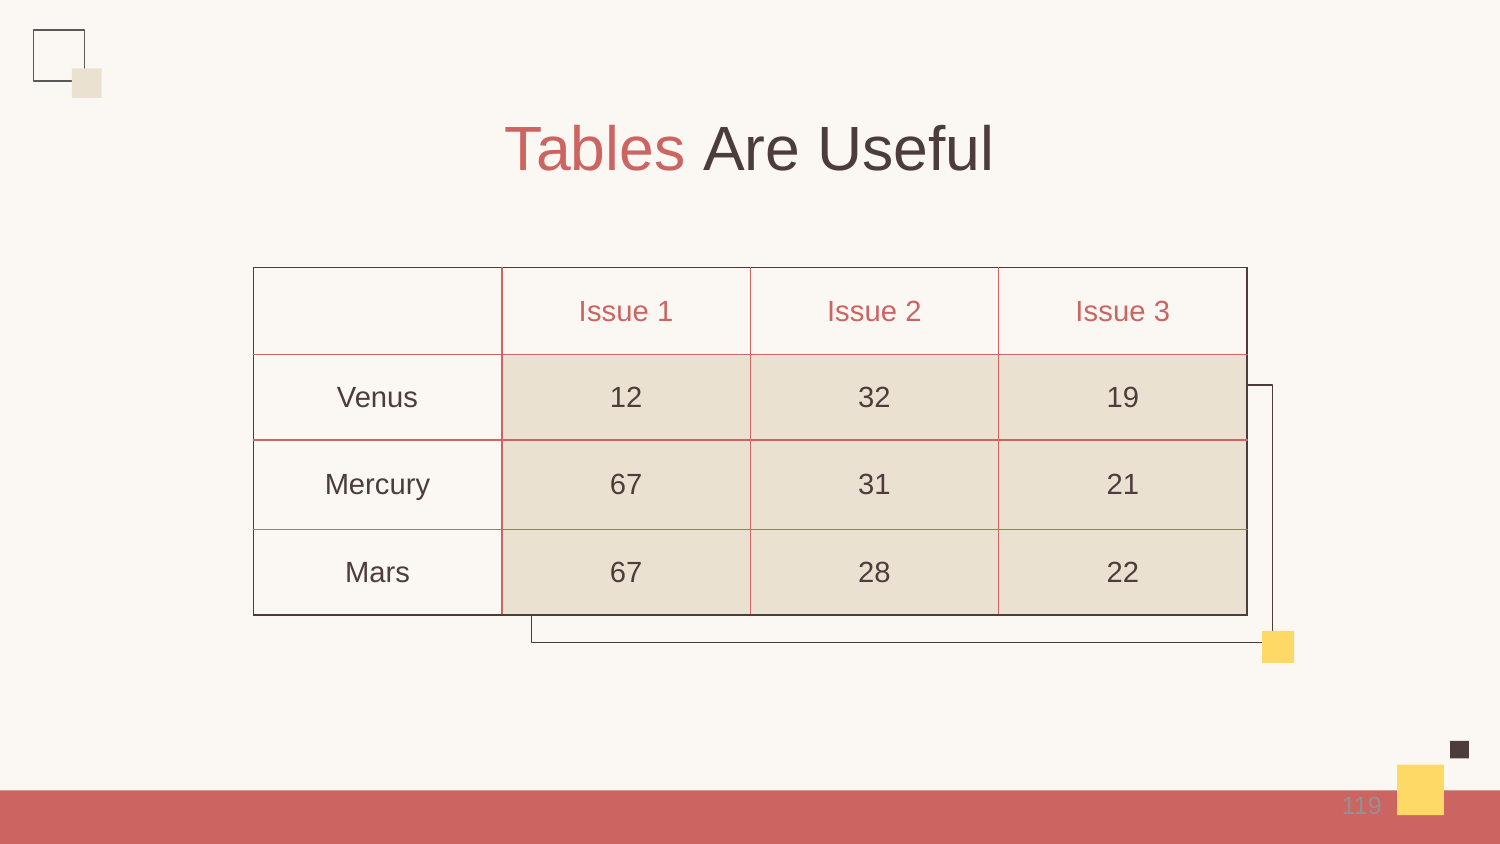

# Tables Are Useful
|  | Issue 1 | Issue 2 | Issue 3 |
| --- | --- | --- | --- |
| Venus | 12 | 32 | 19 |
| Mercury | 67 | 31 | 21 |
| Mars | 67 | 28 | 22 |

119